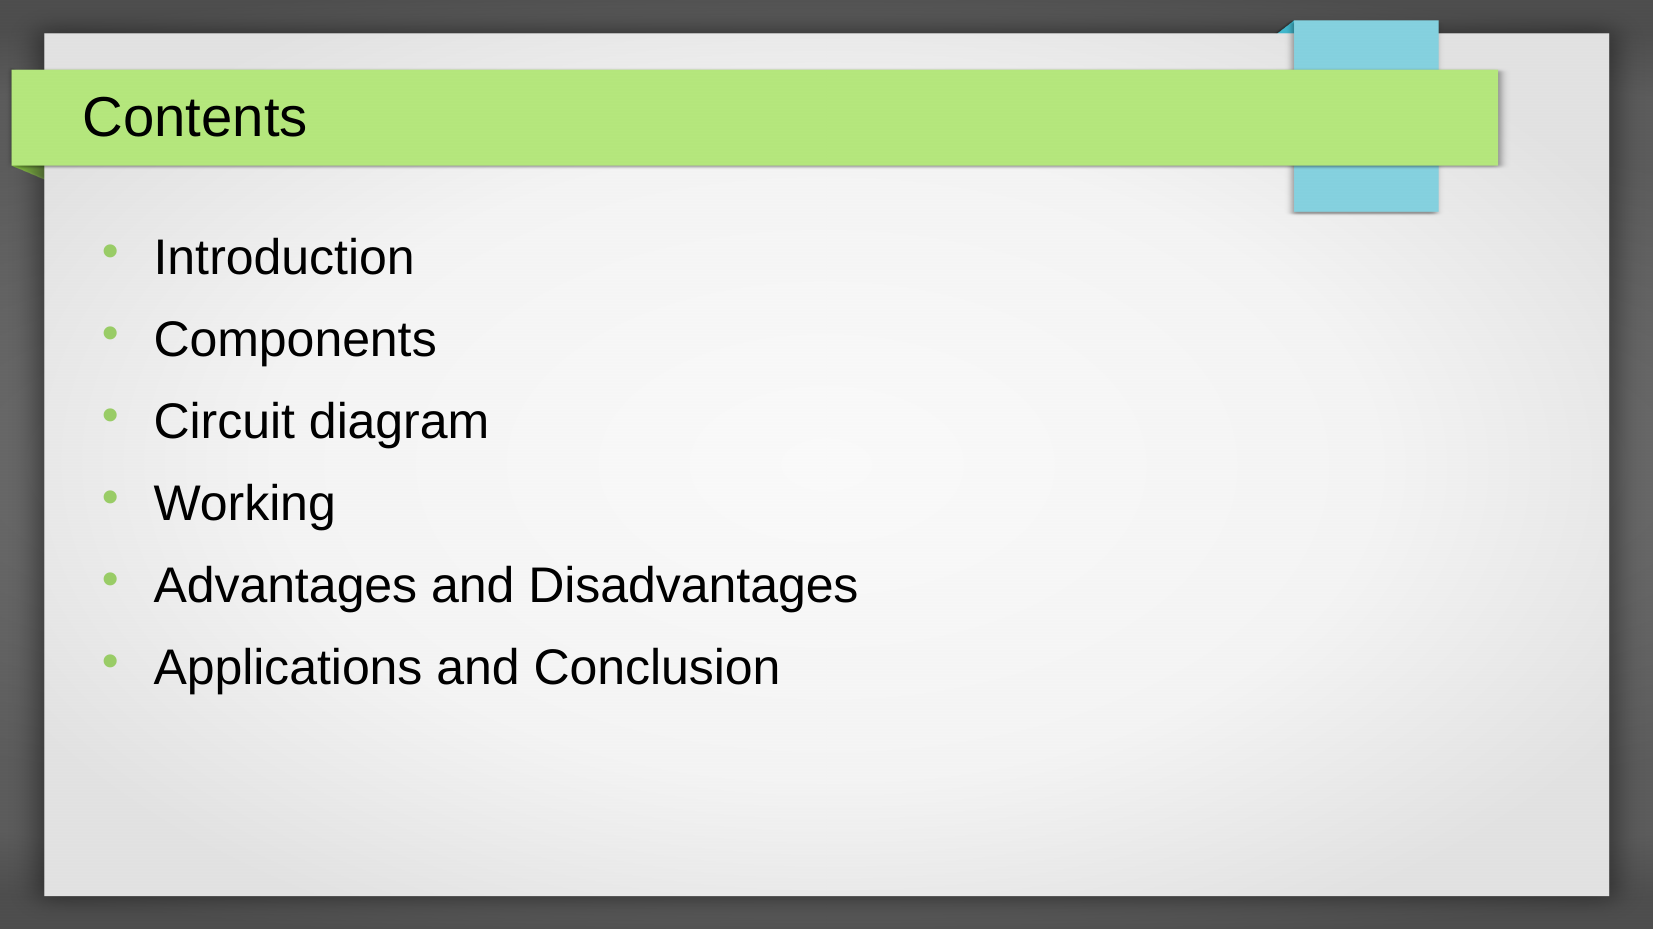

Contents
Introduction
Components
Circuit diagram
Working
Advantages and Disadvantages
Applications and Conclusion